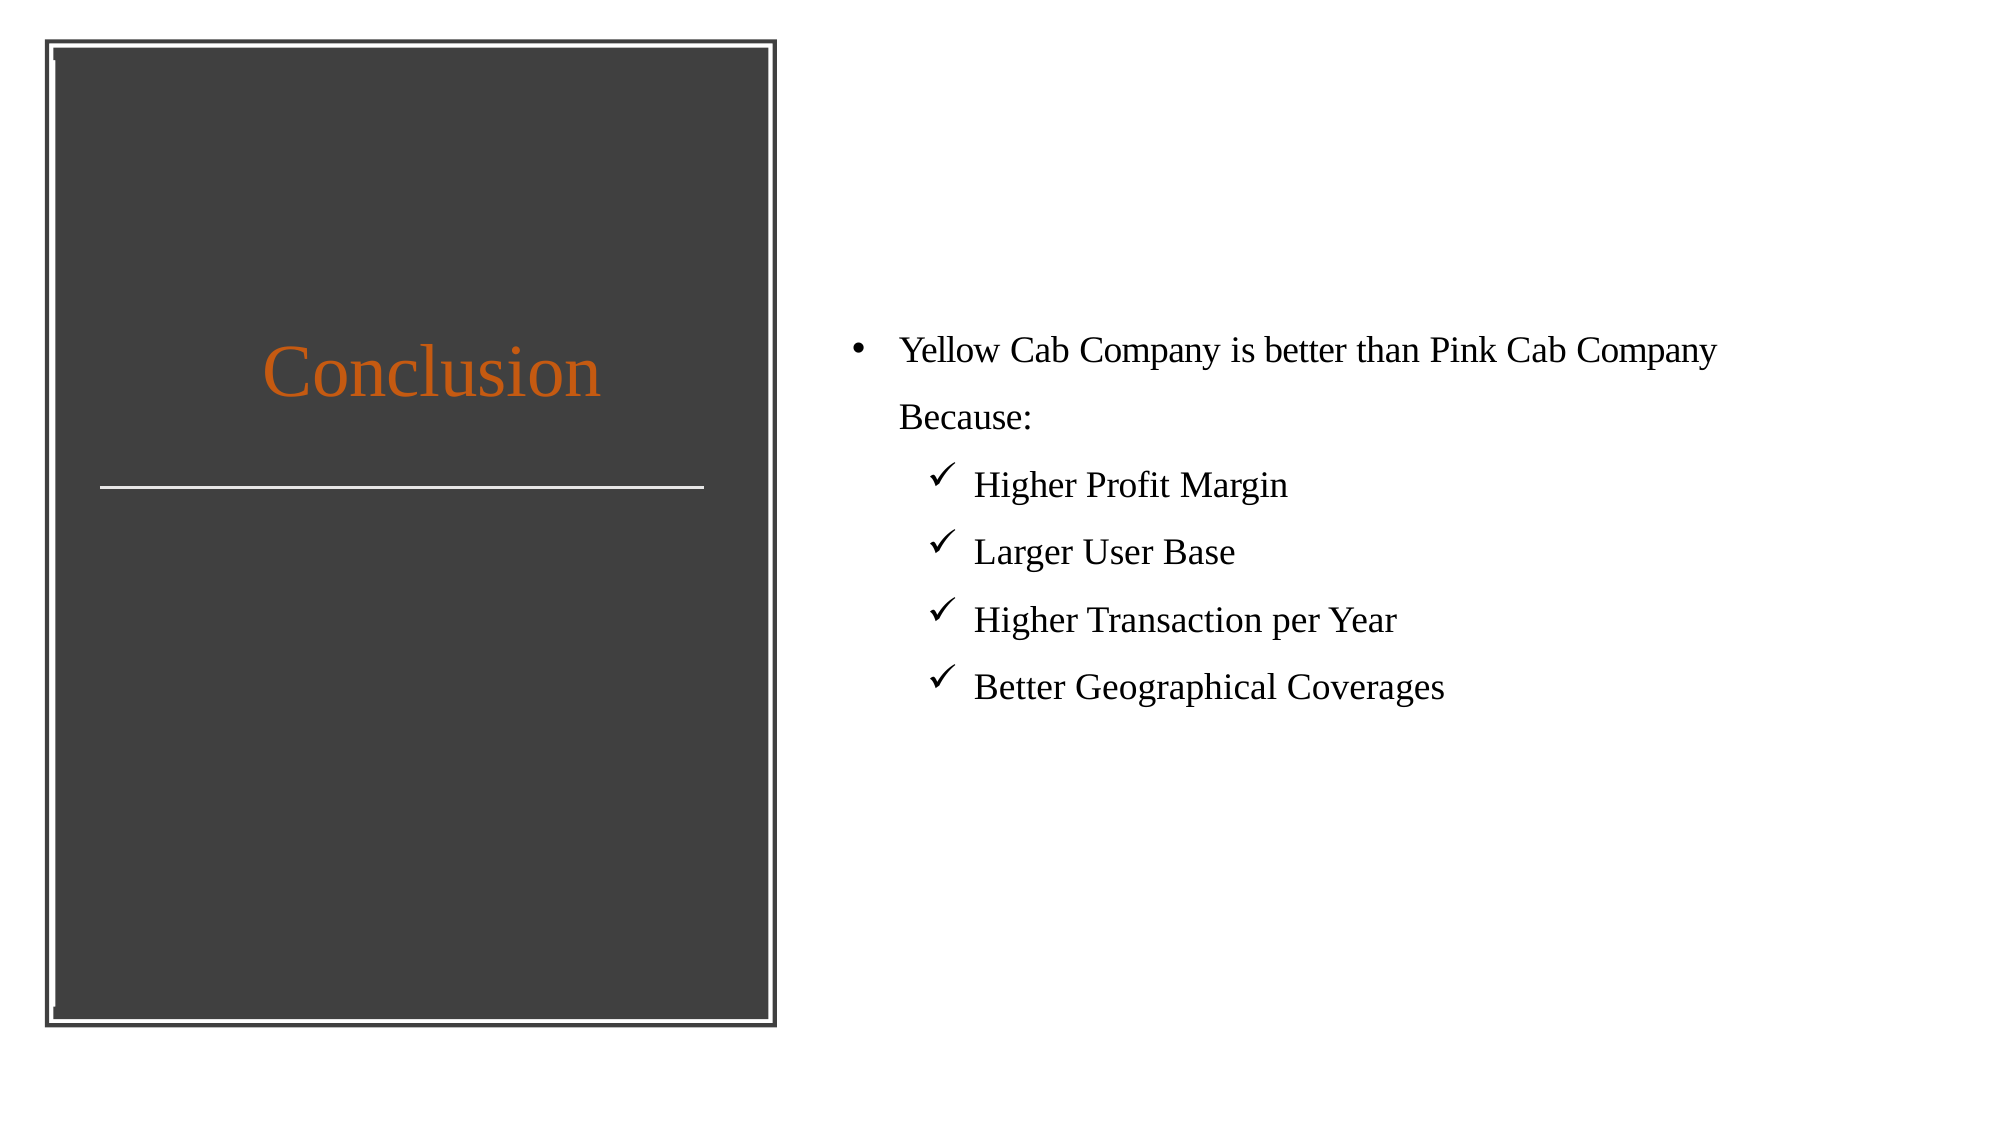

Conclusion
Yellow Cab Company is better than Pink Cab Company Because:
Higher Profit Margin
Larger User Base
Higher Transaction per Year
Better Geographical Coverages